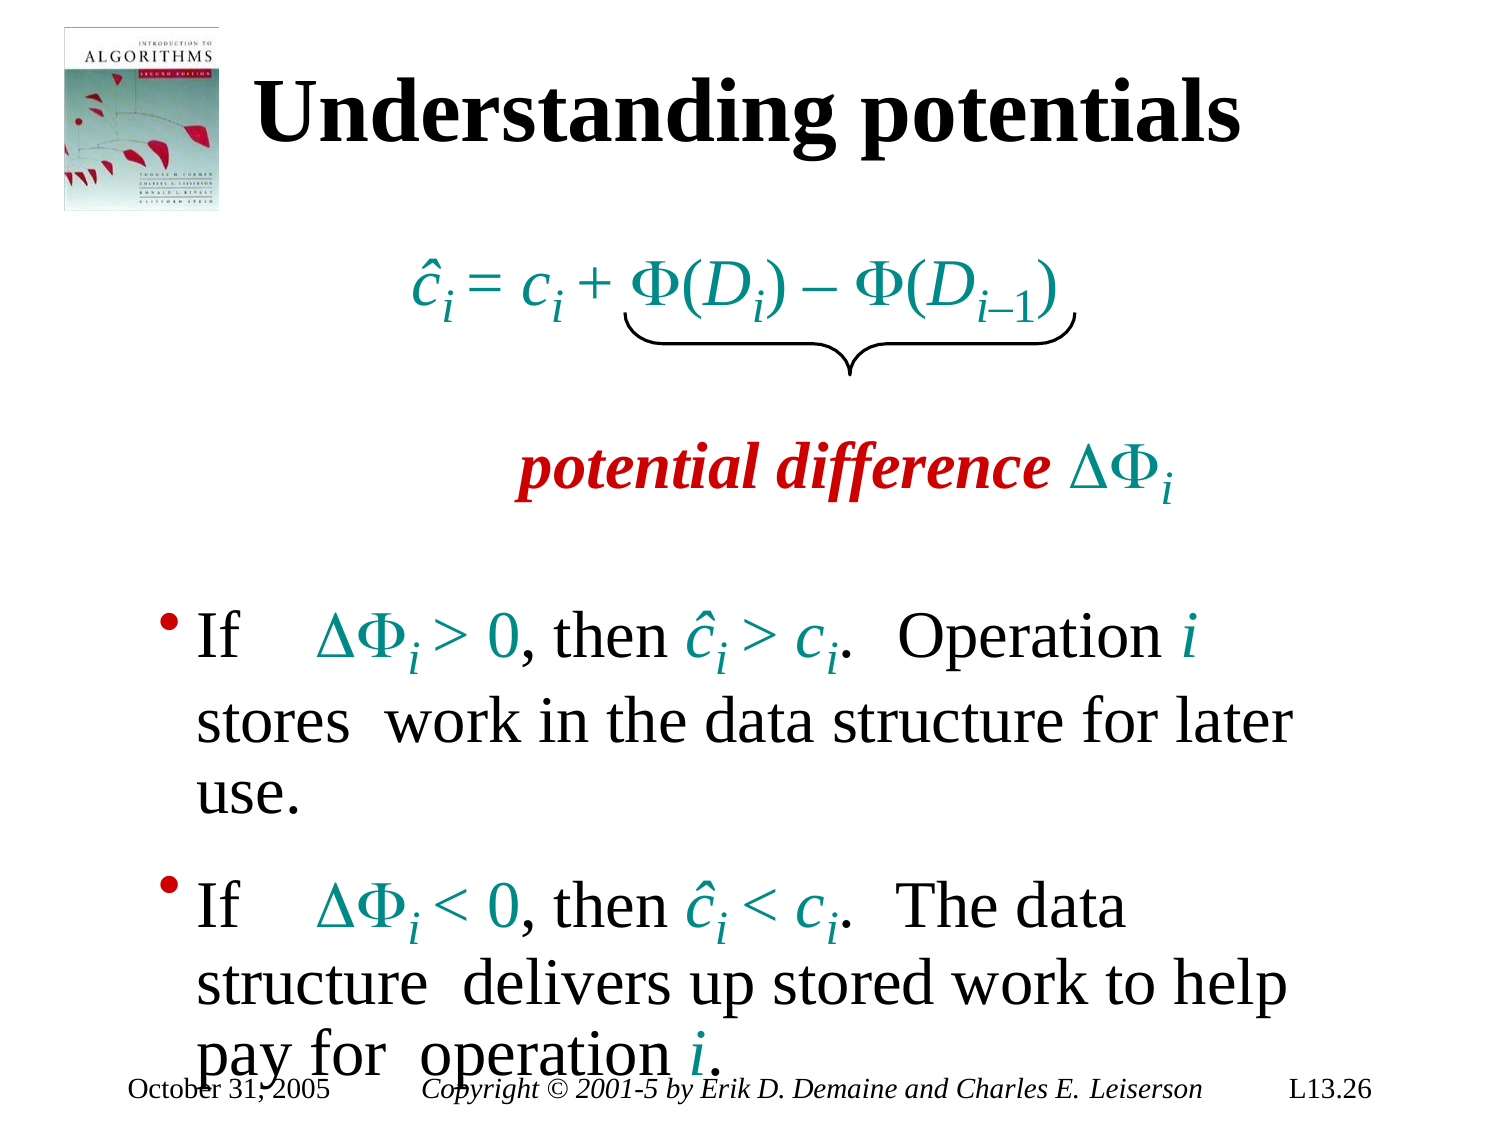

# Understanding potentials
ĉi = ci + Φ(Di) – Φ(Di–1)
potential difference ΔΦi

If	ΔΦi > 0, then ĉi > ci.	Operation i stores  work in the data structure for later use.
If	ΔΦi < 0, then ĉi < ci.	The data structure  delivers up stored work to help pay for  operation i.

October 31, 2005
Copyright © 2001-5 by Erik D. Demaine and Charles E. Leiserson
L13.26